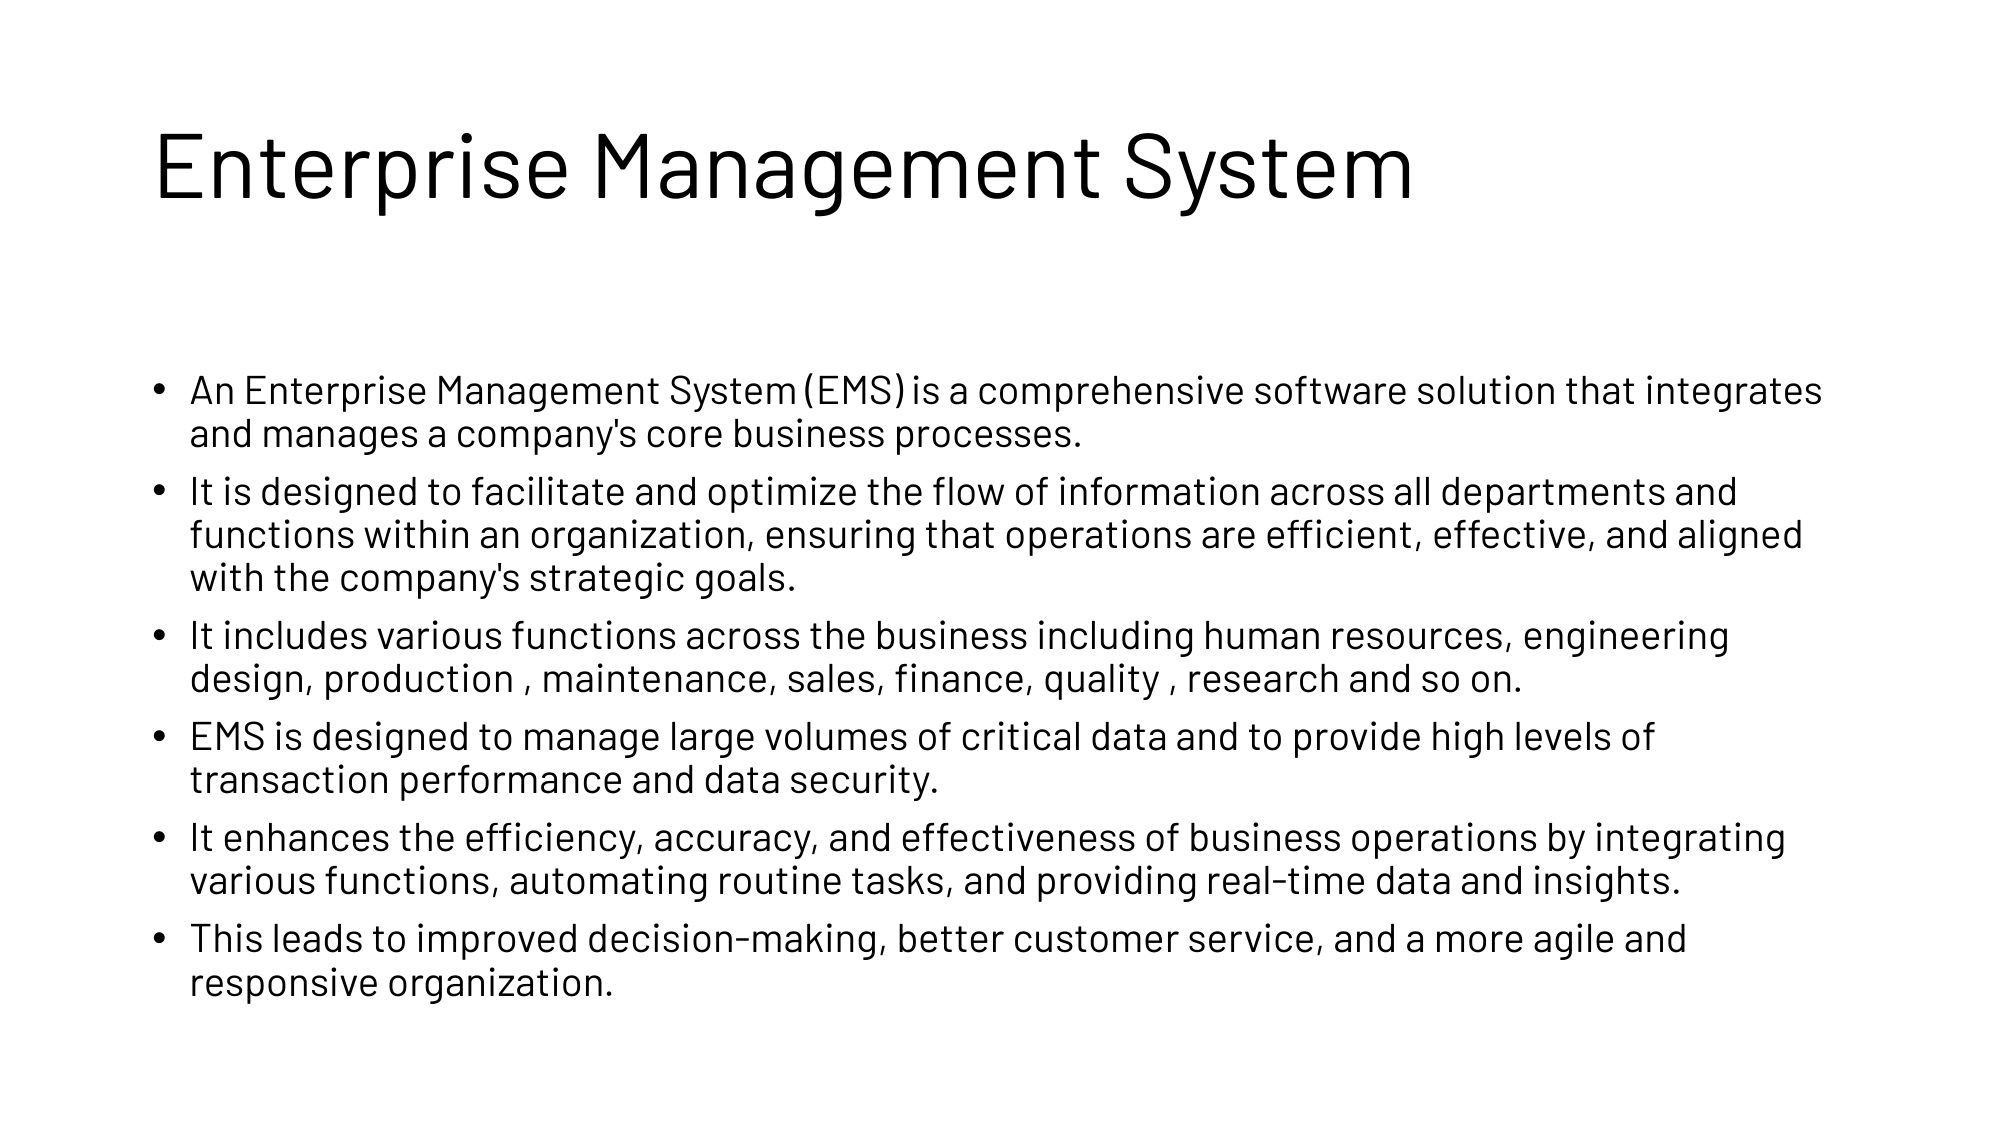

# Enterprise Management System

An Enterprise Management System (EMS) is a comprehensive software solution that integrates and manages a company's core business processes.
It is designed to facilitate and optimize the flow of information across all departments and functions within an organization, ensuring that operations are efficient, effective, and aligned with the company's strategic goals.
It includes various functions across the business including human resources, engineering design, production , maintenance, sales, finance, quality , research and so on.
EMS is designed to manage large volumes of critical data and to provide high levels of transaction performance and data security.
It enhances the efficiency, accuracy, and effectiveness of business operations by integrating various functions, automating routine tasks, and providing real-time data and insights.
This leads to improved decision-making, better customer service, and a more agile and responsive organization.